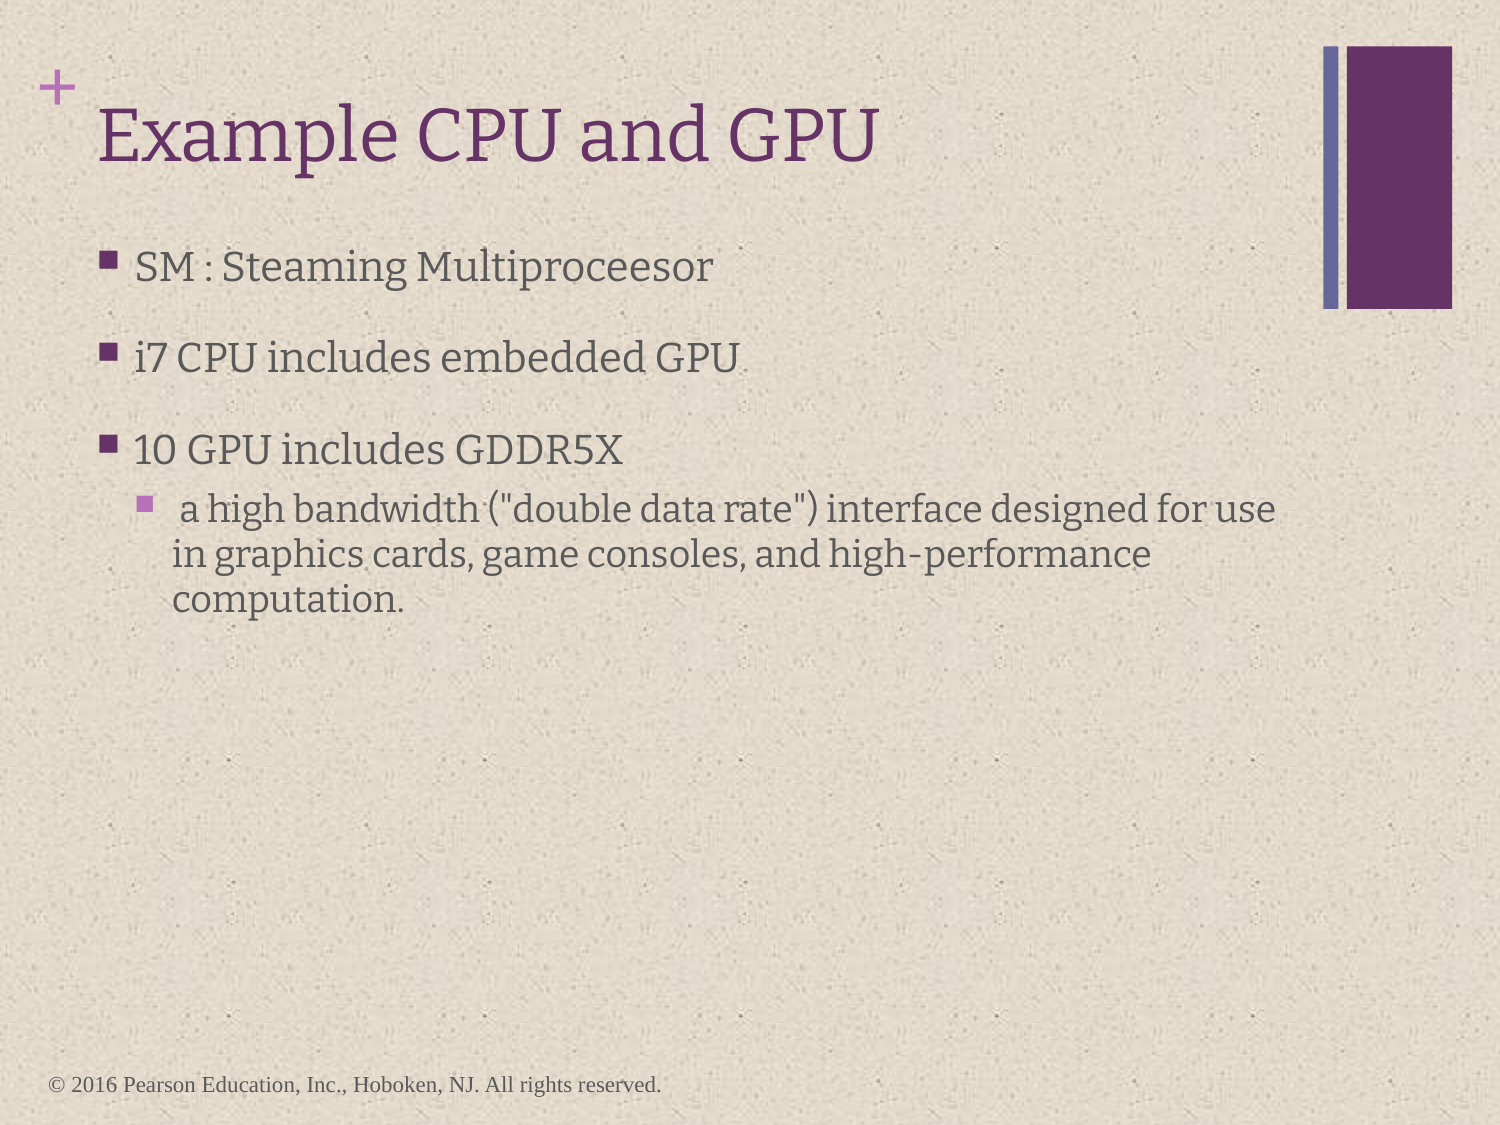

# Example CPU and GPU
SM : Steaming Multiproceesor
i7 CPU includes embedded GPU
10 GPU includes GDDR5X
 a high bandwidth ("double data rate") interface designed for use in graphics cards, game consoles, and high-performance computation.
© 2016 Pearson Education, Inc., Hoboken, NJ. All rights reserved.